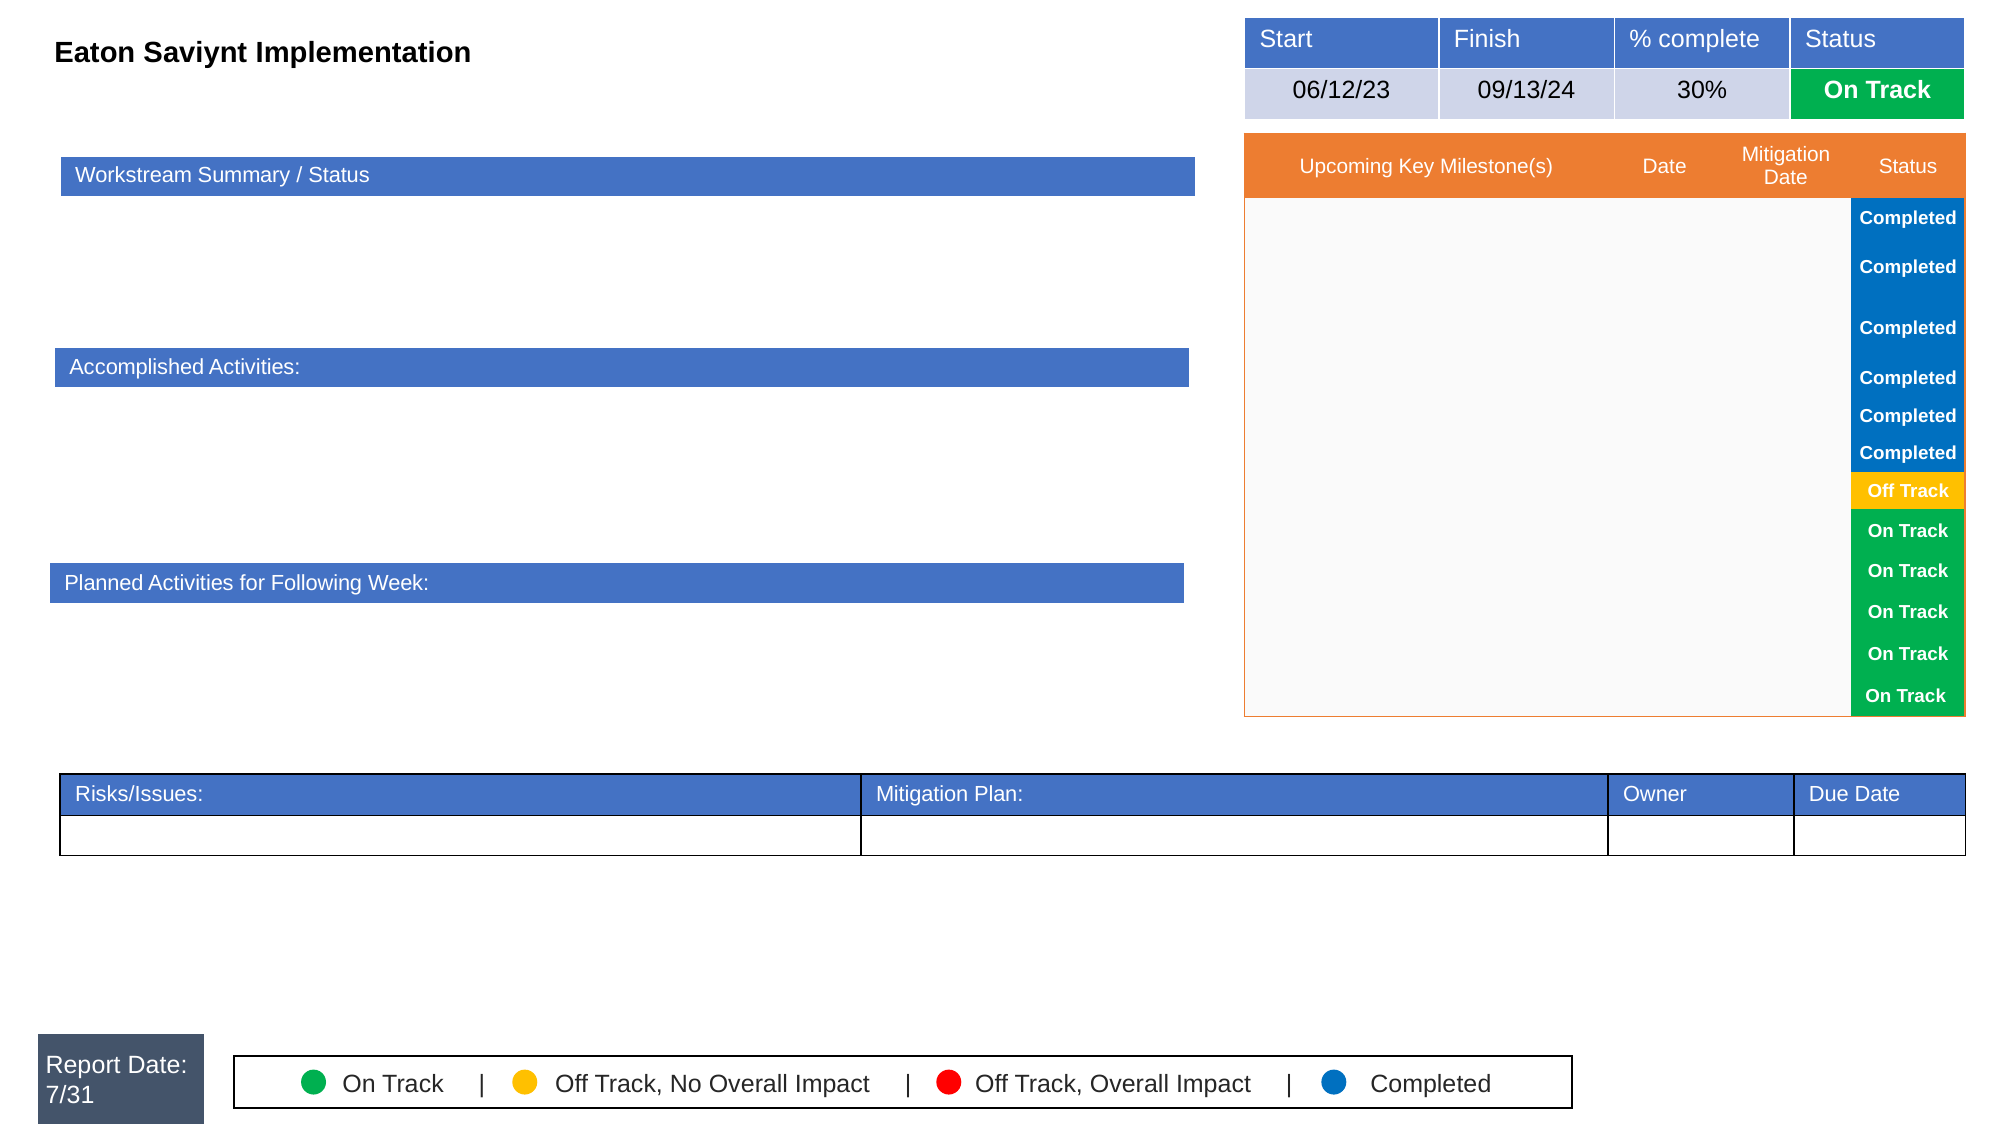

| Start | Finish | % complete | Status |
| --- | --- | --- | --- |
| 06/12/23 | 09/13/24 | 30% | On Track |
Eaton Saviynt Implementation
| Upcoming Key Milestone(s) | Date | Mitigation Date | Status |
| --- | --- | --- | --- |
|  |  |  | Completed |
|  |  |  | Completed |
|  |  |  | Completed |
|  |  |  | Completed |
|  |  |  | Completed |
|  |  |  | Completed |
|  |  |  | Off Track |
|  |  |  | On Track |
|  |  |  | On Track |
|  |  |  | On Track |
|  |  |  | On Track |
|  |  |  | On Track |
| Workstream Summary / Status |
| --- |
|  |
| Accomplished Activities: |
| --- |
|  |
| Planned Activities for Following Week: |
| --- |
|  |
|  |
| Risks/Issues: | Mitigation Plan: | Owner | Due Date |
| --- | --- | --- | --- |
|  |  |  |  |
Report Date: 7/31
__ On Track     |     __ Off Track, No Overall Impact     |     _  Off Track, Overall Impact     | _        Completed

* Deliverables listed with an asterisk (*) are being worked toward completion but will not be completed within the 4-week duration